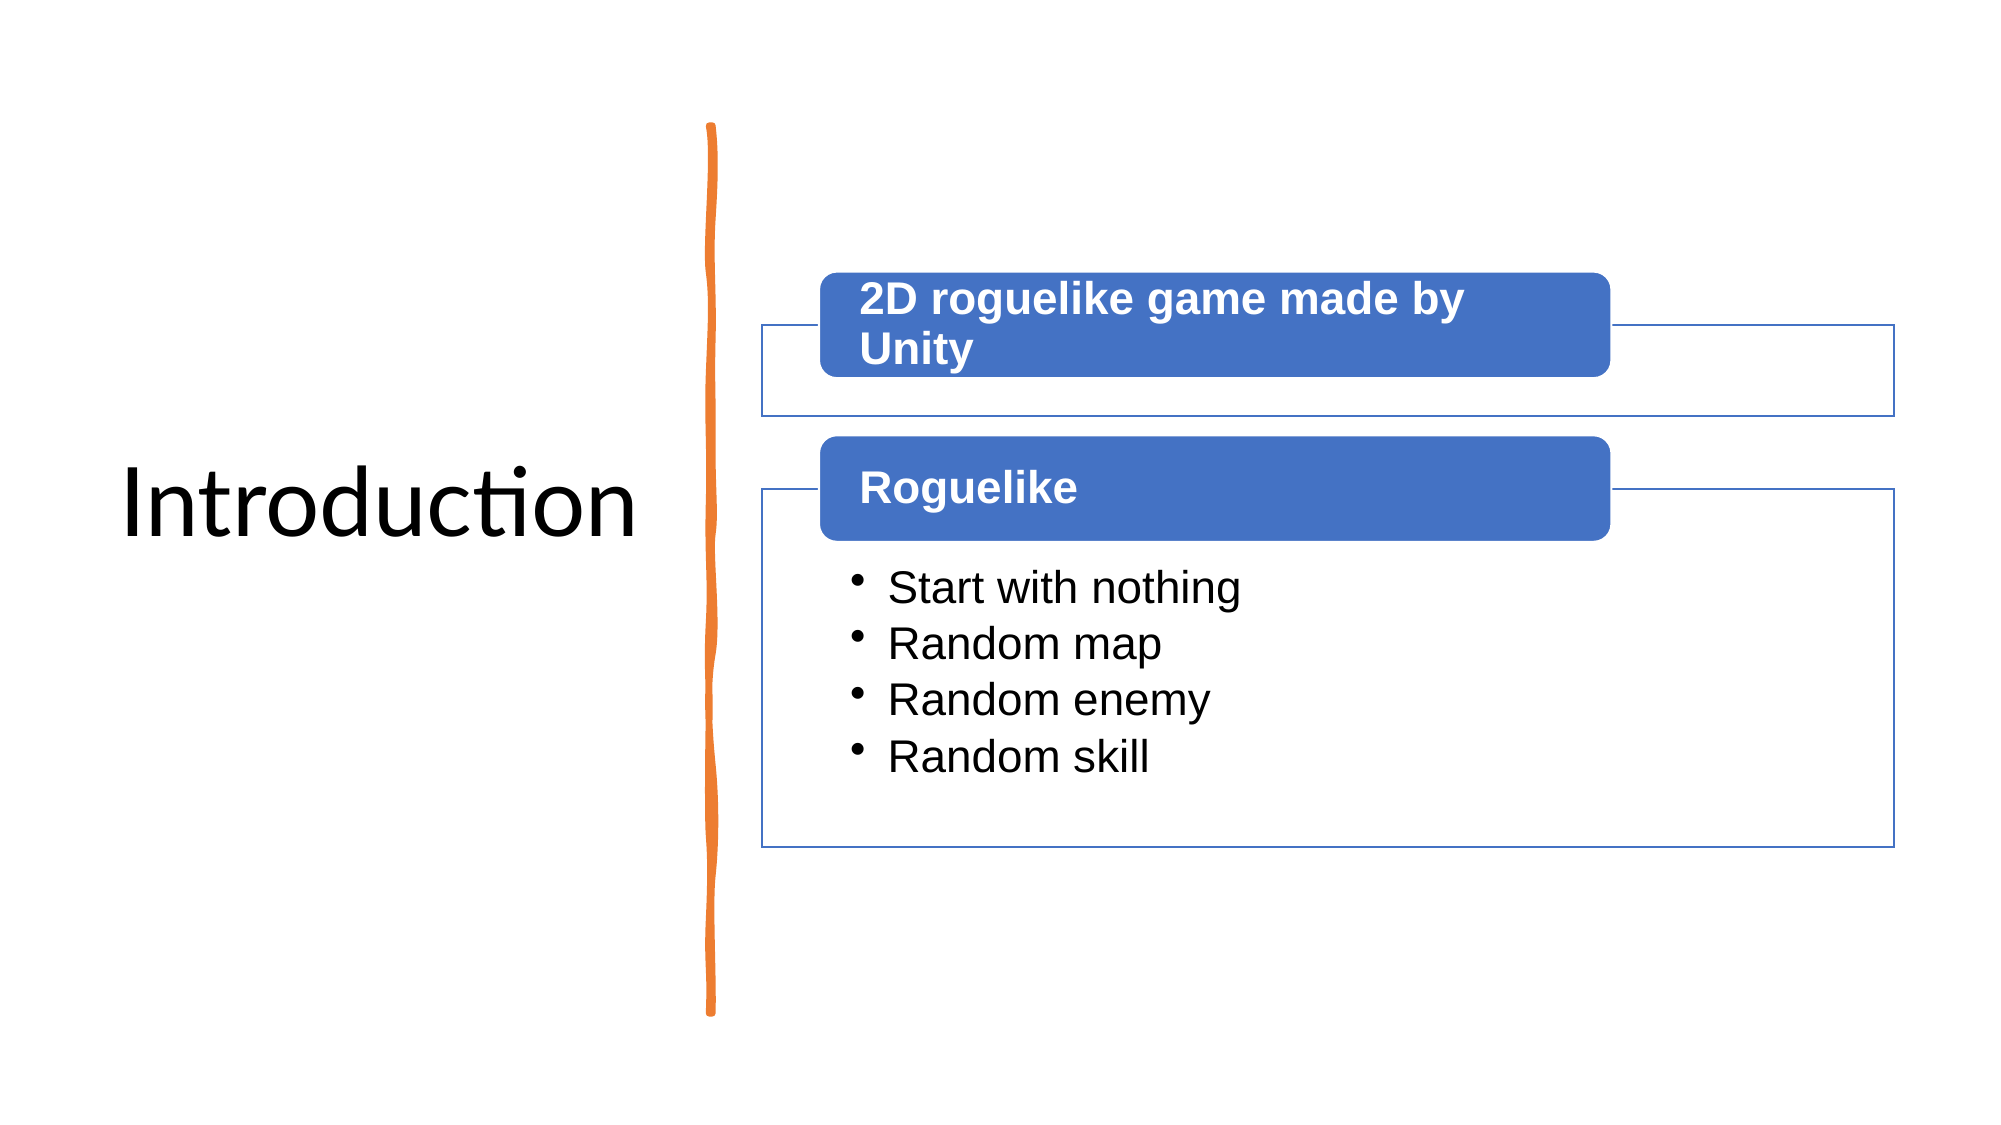

2D roguelike game made by Unity
Start with nothing
Random map
Random enemy
Random skill
Roguelike
# Introduction